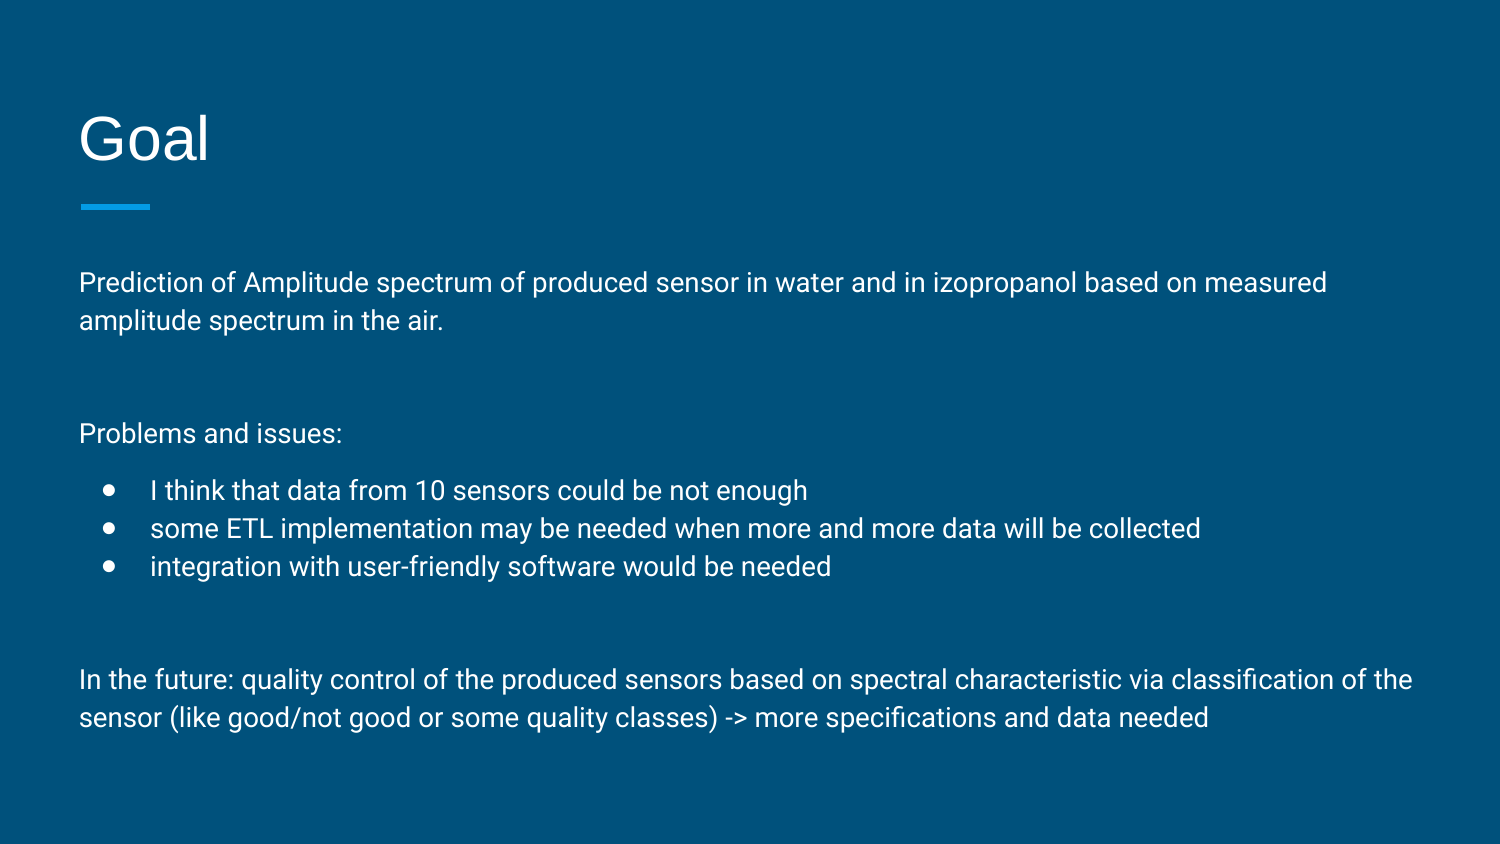

# Goal
Prediction of Amplitude spectrum of produced sensor in water and in izopropanol based on measured amplitude spectrum in the air.

Problems and issues:
I think that data from 10 sensors could be not enough
some ETL implementation may be needed when more and more data will be collected
integration with user-friendly software would be needed

In the future: quality control of the produced sensors based on spectral characteristic via classification of the sensor (like good/not good or some quality classes) -> more specifications and data needed